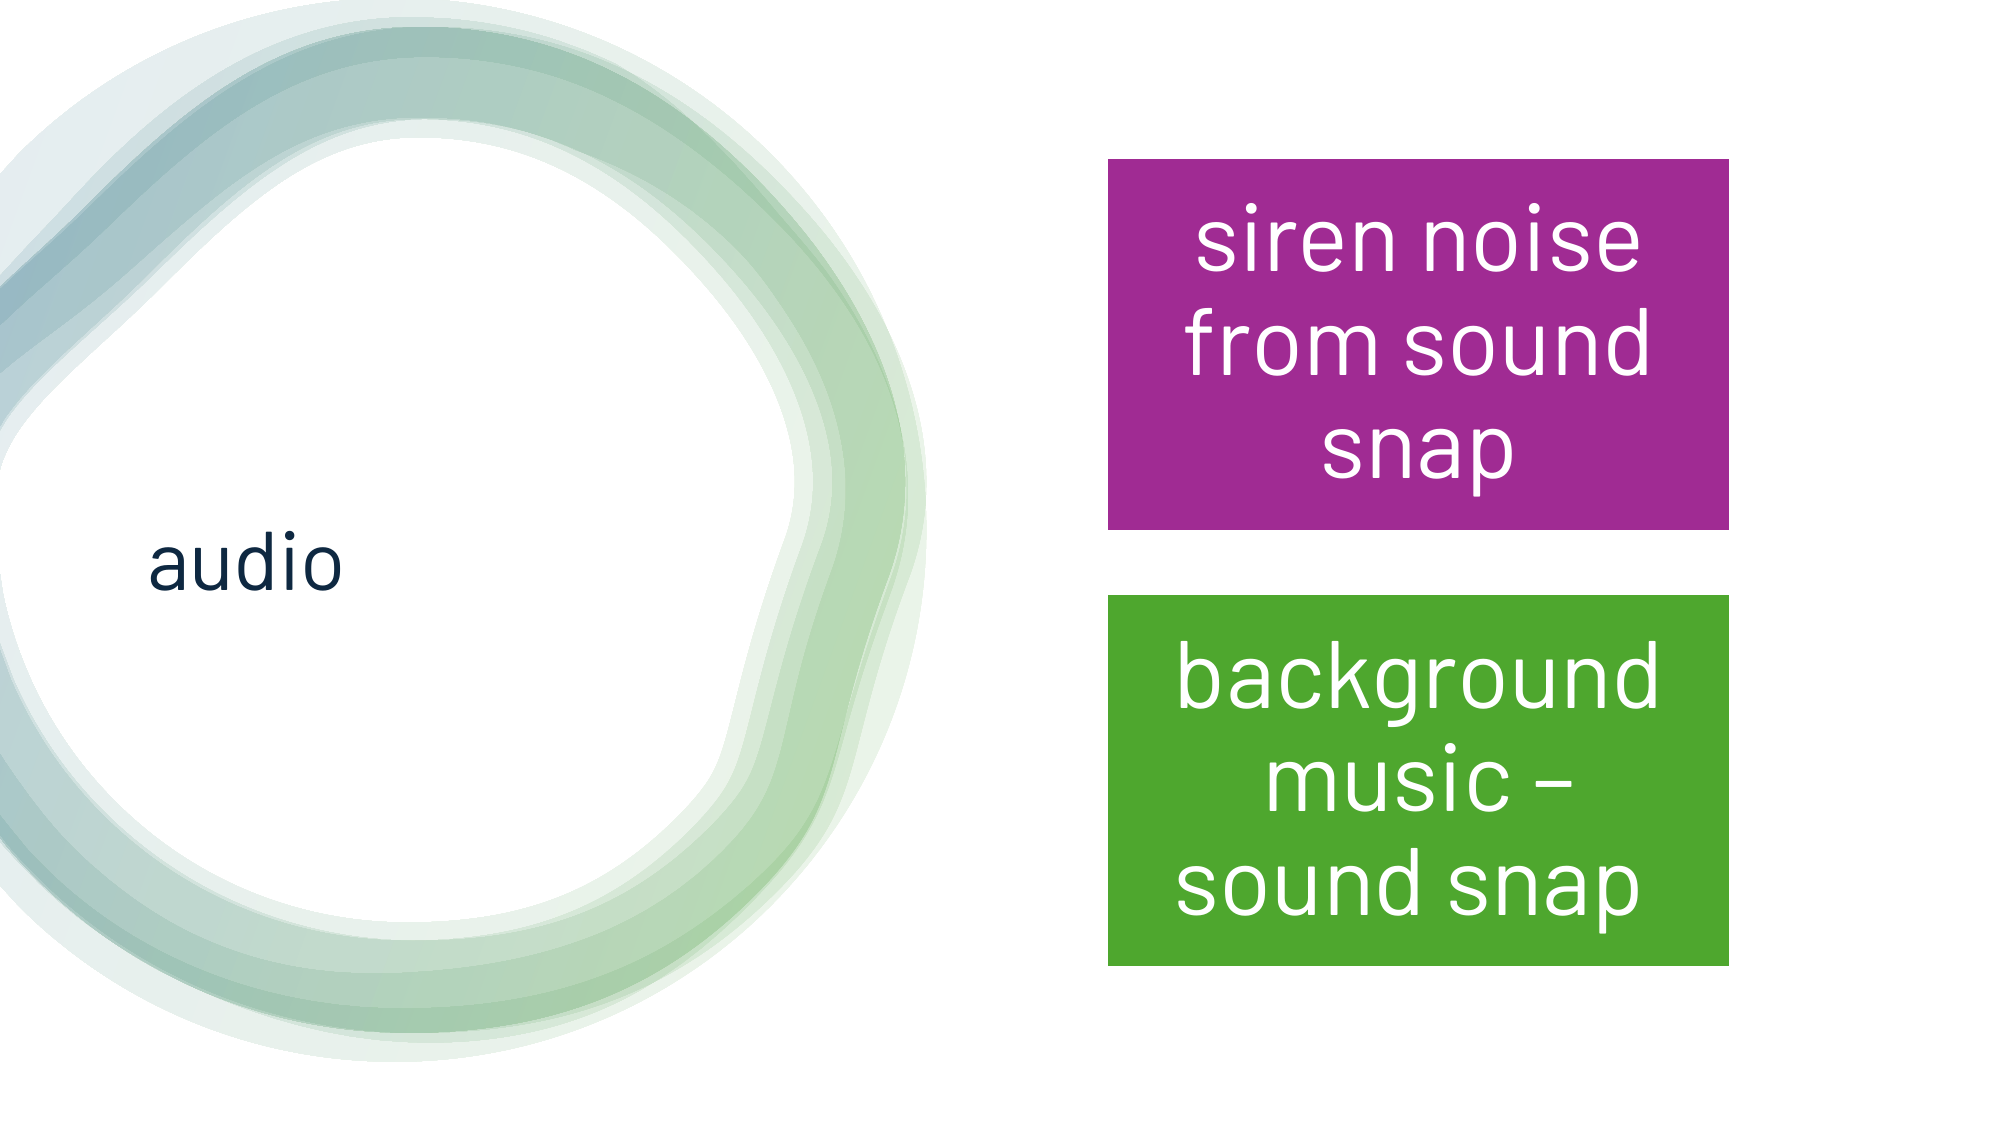

siren noise from sound snap
background music – sound snap
# audio